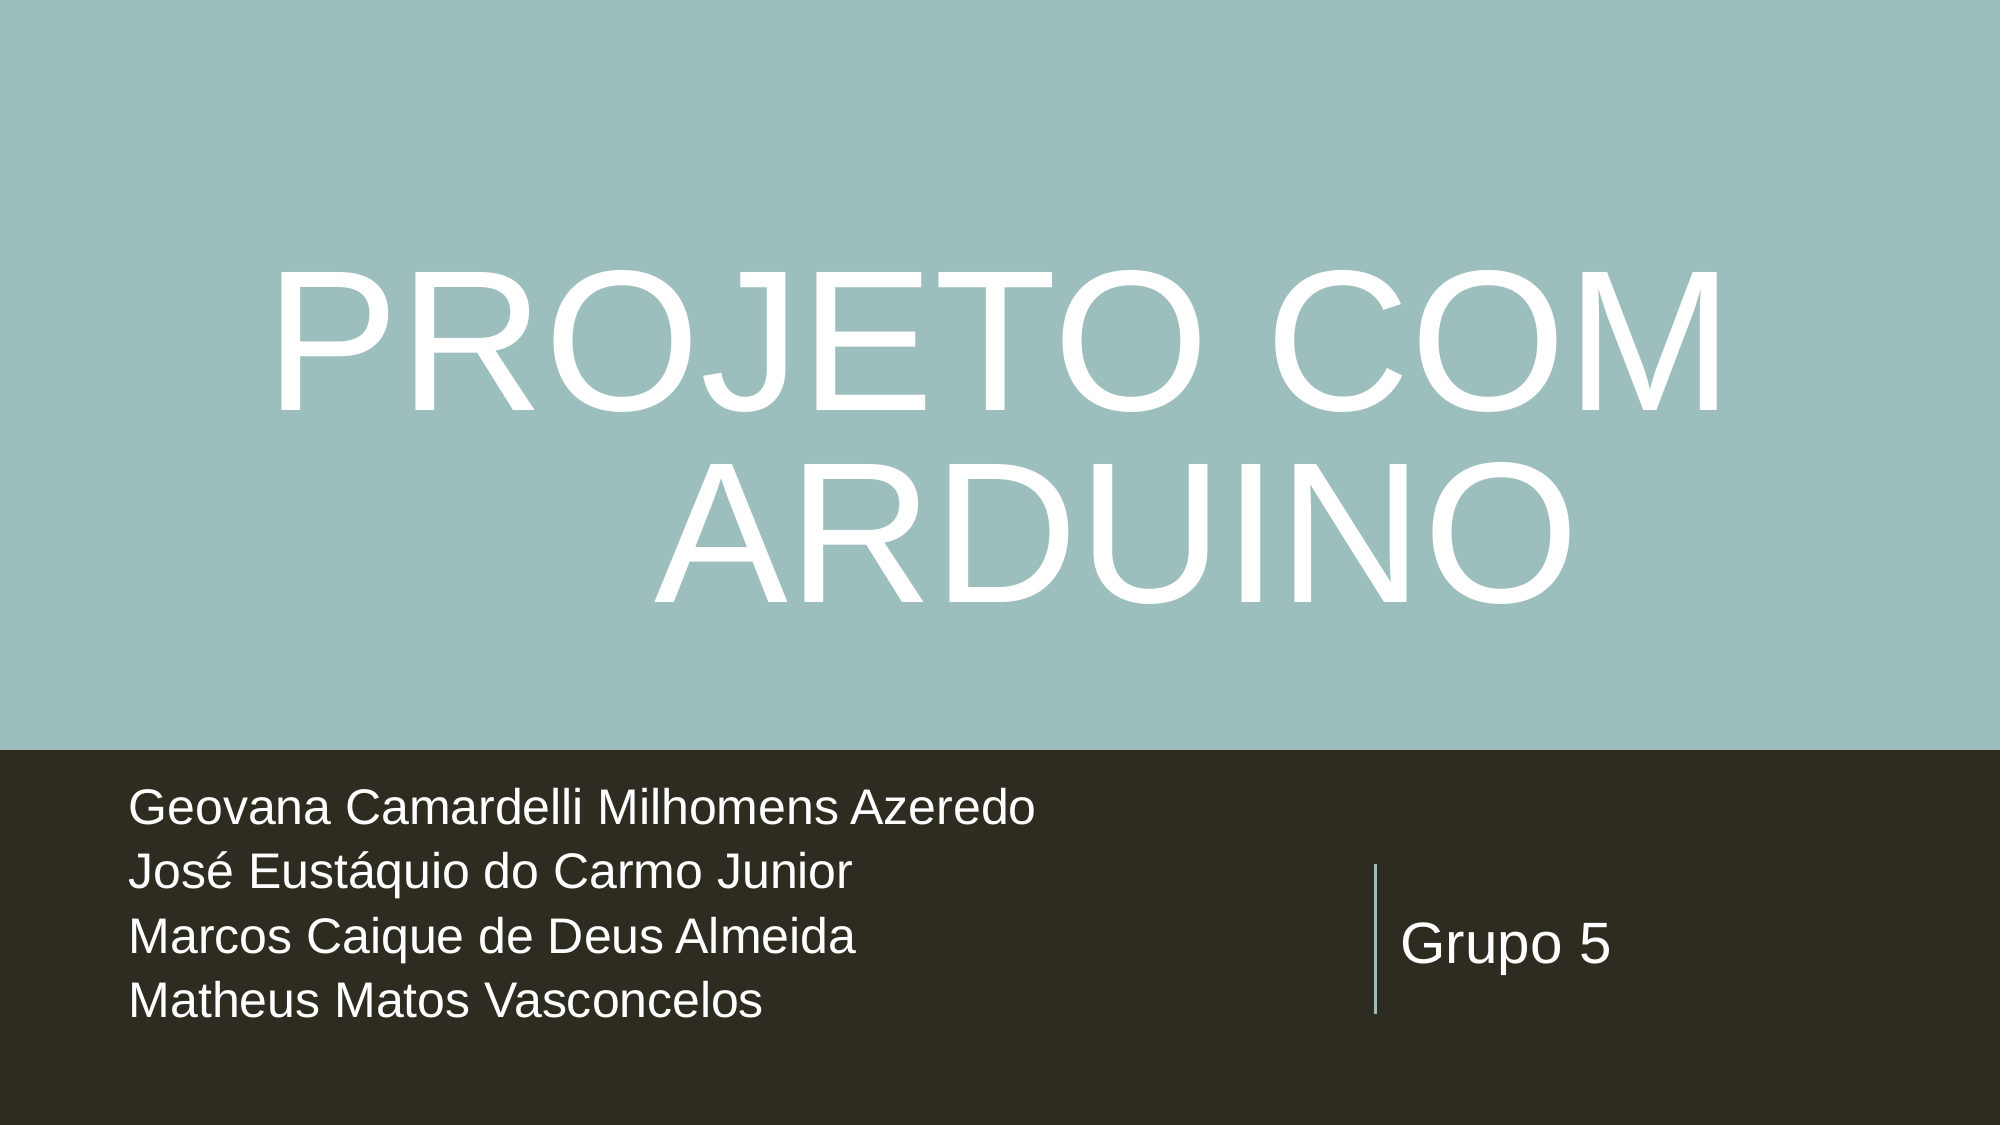

# Projeto com Arduino
Geovana Camardelli Milhomens Azeredo
José Eustáquio do Carmo Junior
Marcos Caique de Deus Almeida
Matheus Matos Vasconcelos
Grupo 5